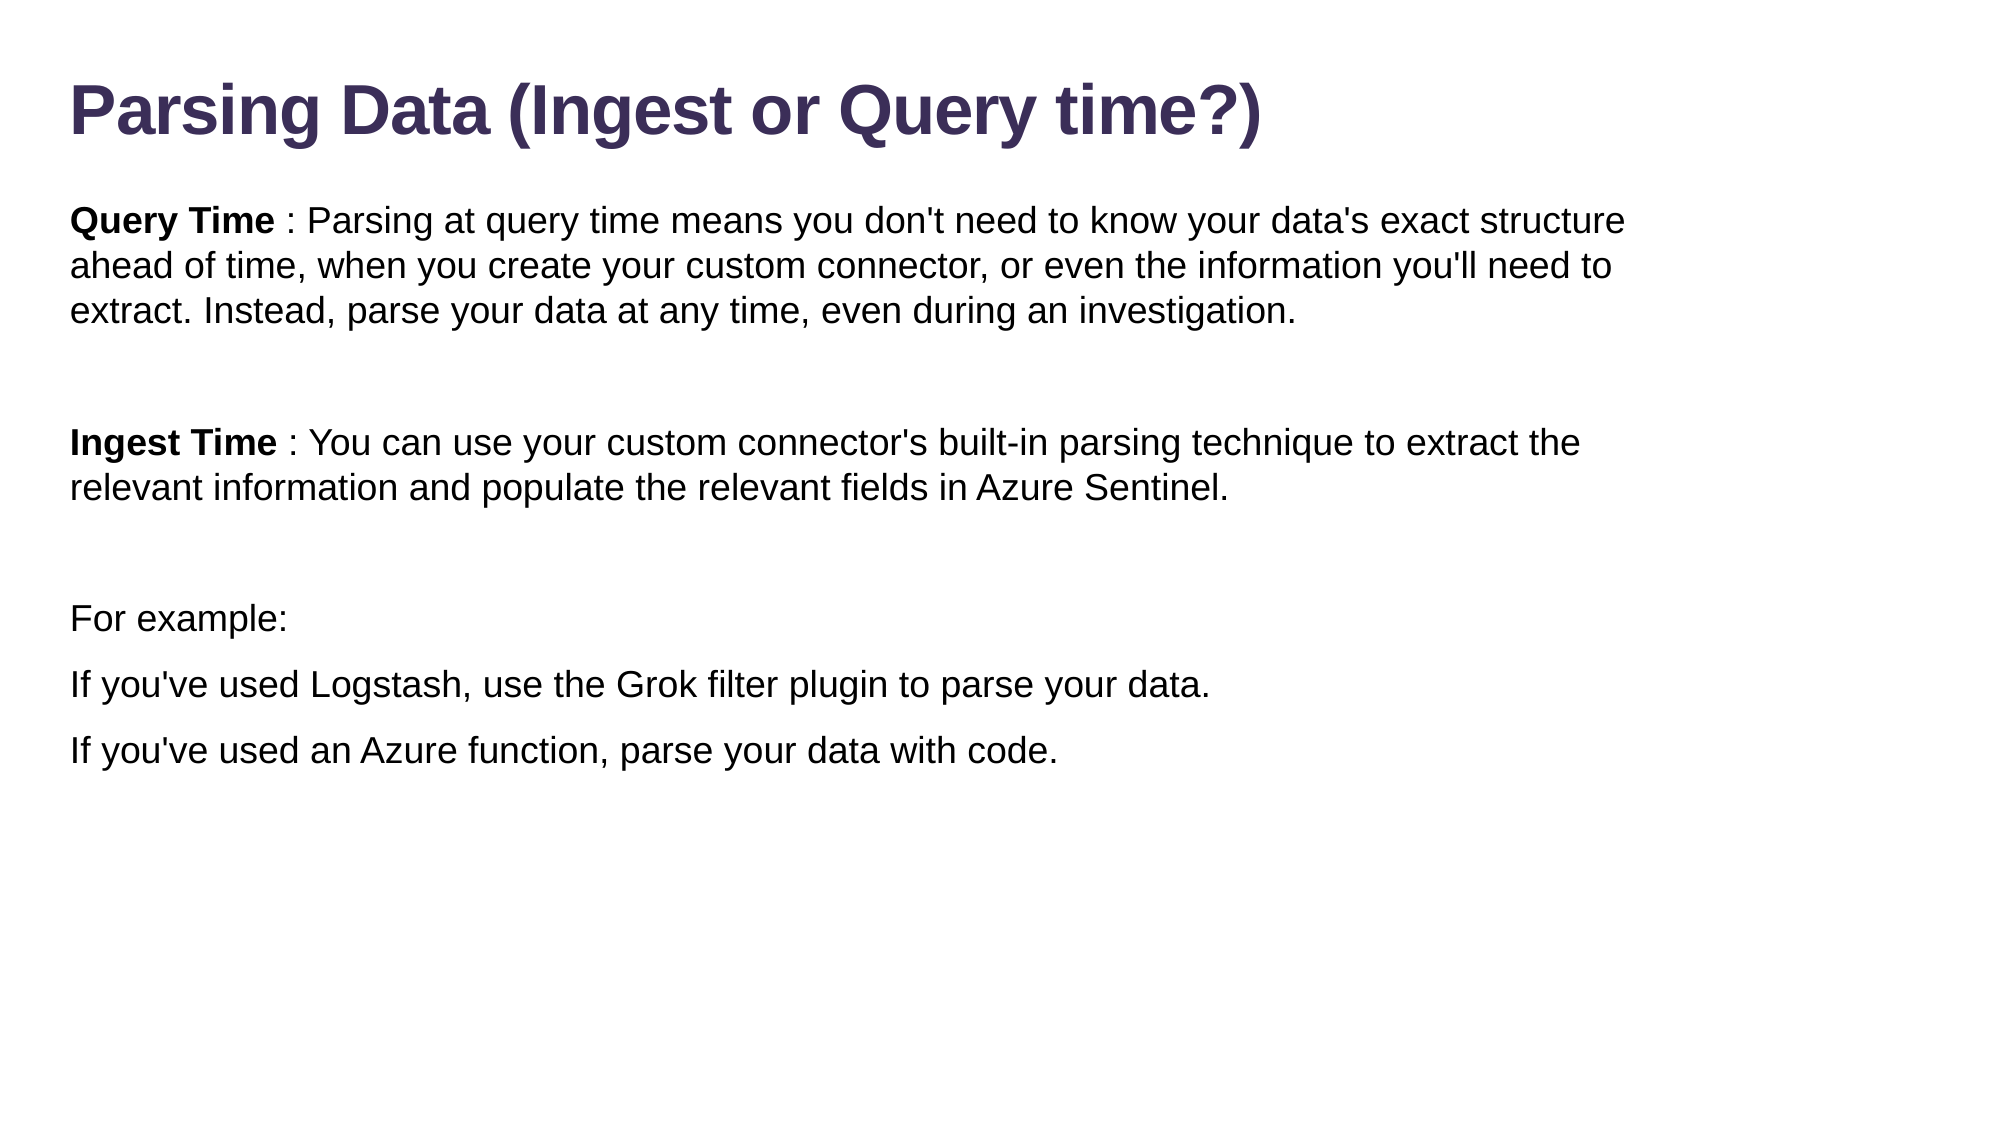

# Parsing Data (Ingest or Query time?)
Query Time : Parsing at query time means you don't need to know your data's exact structure ahead of time, when you create your custom connector, or even the information you'll need to extract. Instead, parse your data at any time, even during an investigation.

Ingest Time : You can use your custom connector's built-in parsing technique to extract the relevant information and populate the relevant fields in Azure Sentinel.

For example:
If you've used Logstash, use the Grok filter plugin to parse your data.
If you've used an Azure function, parse your data with code.